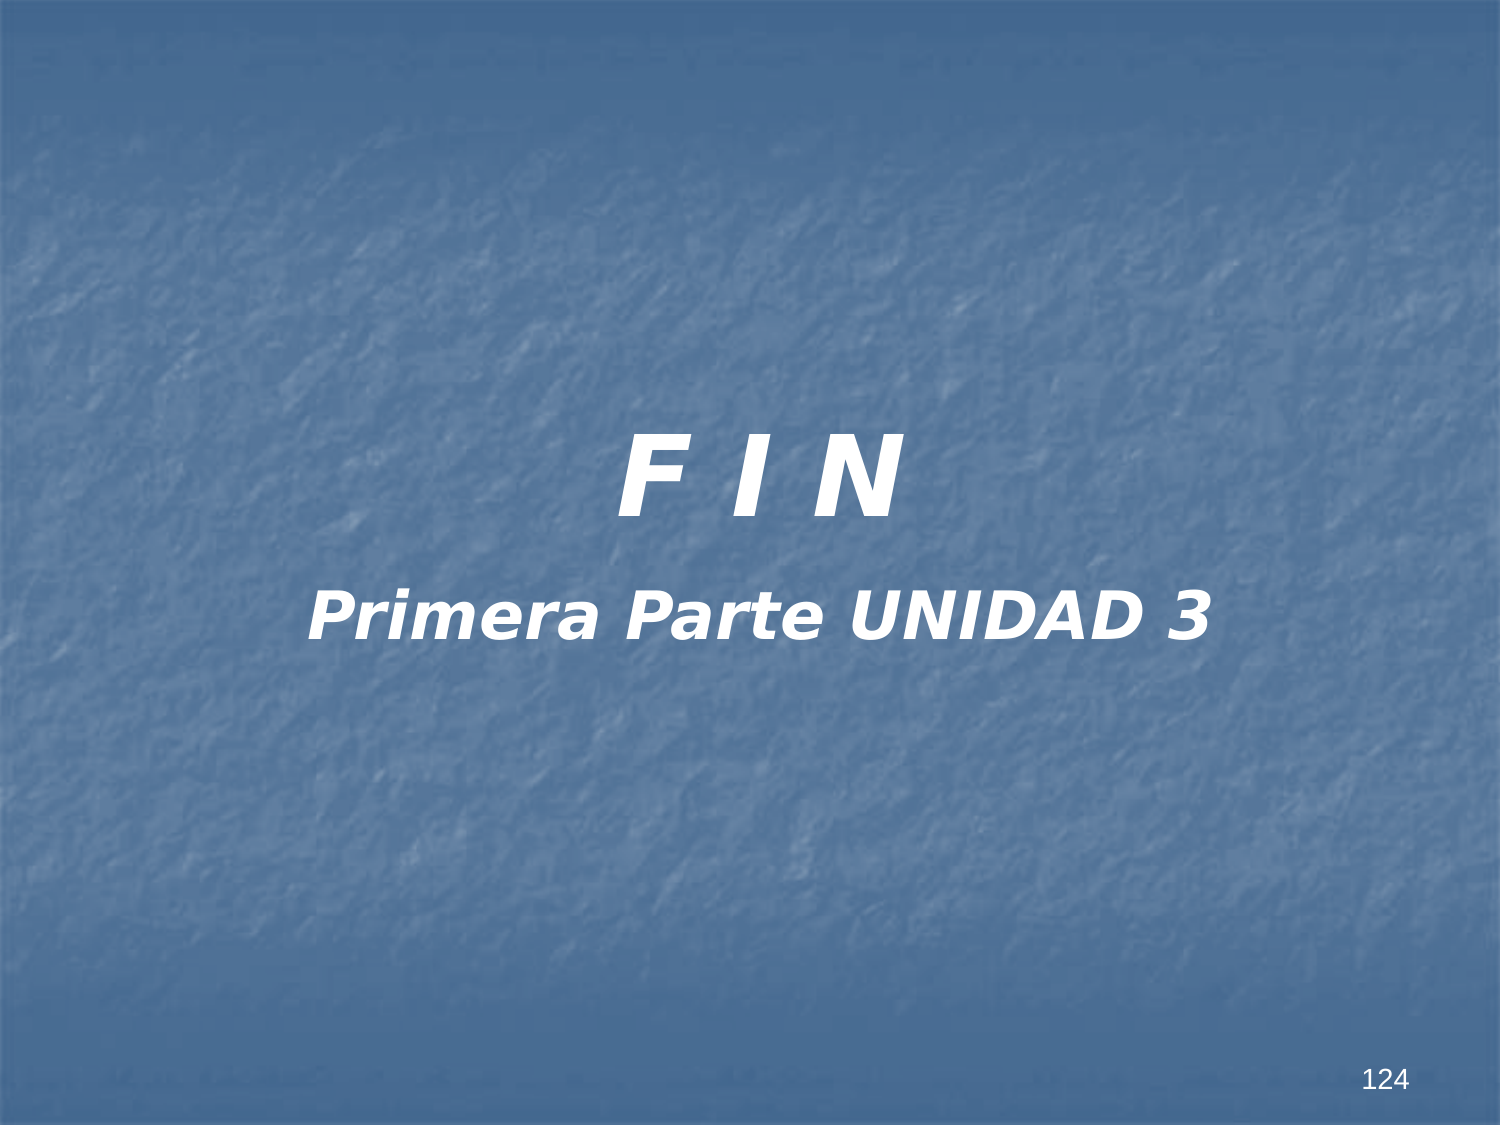

F I N
Primera Parte UNIDAD 3
124